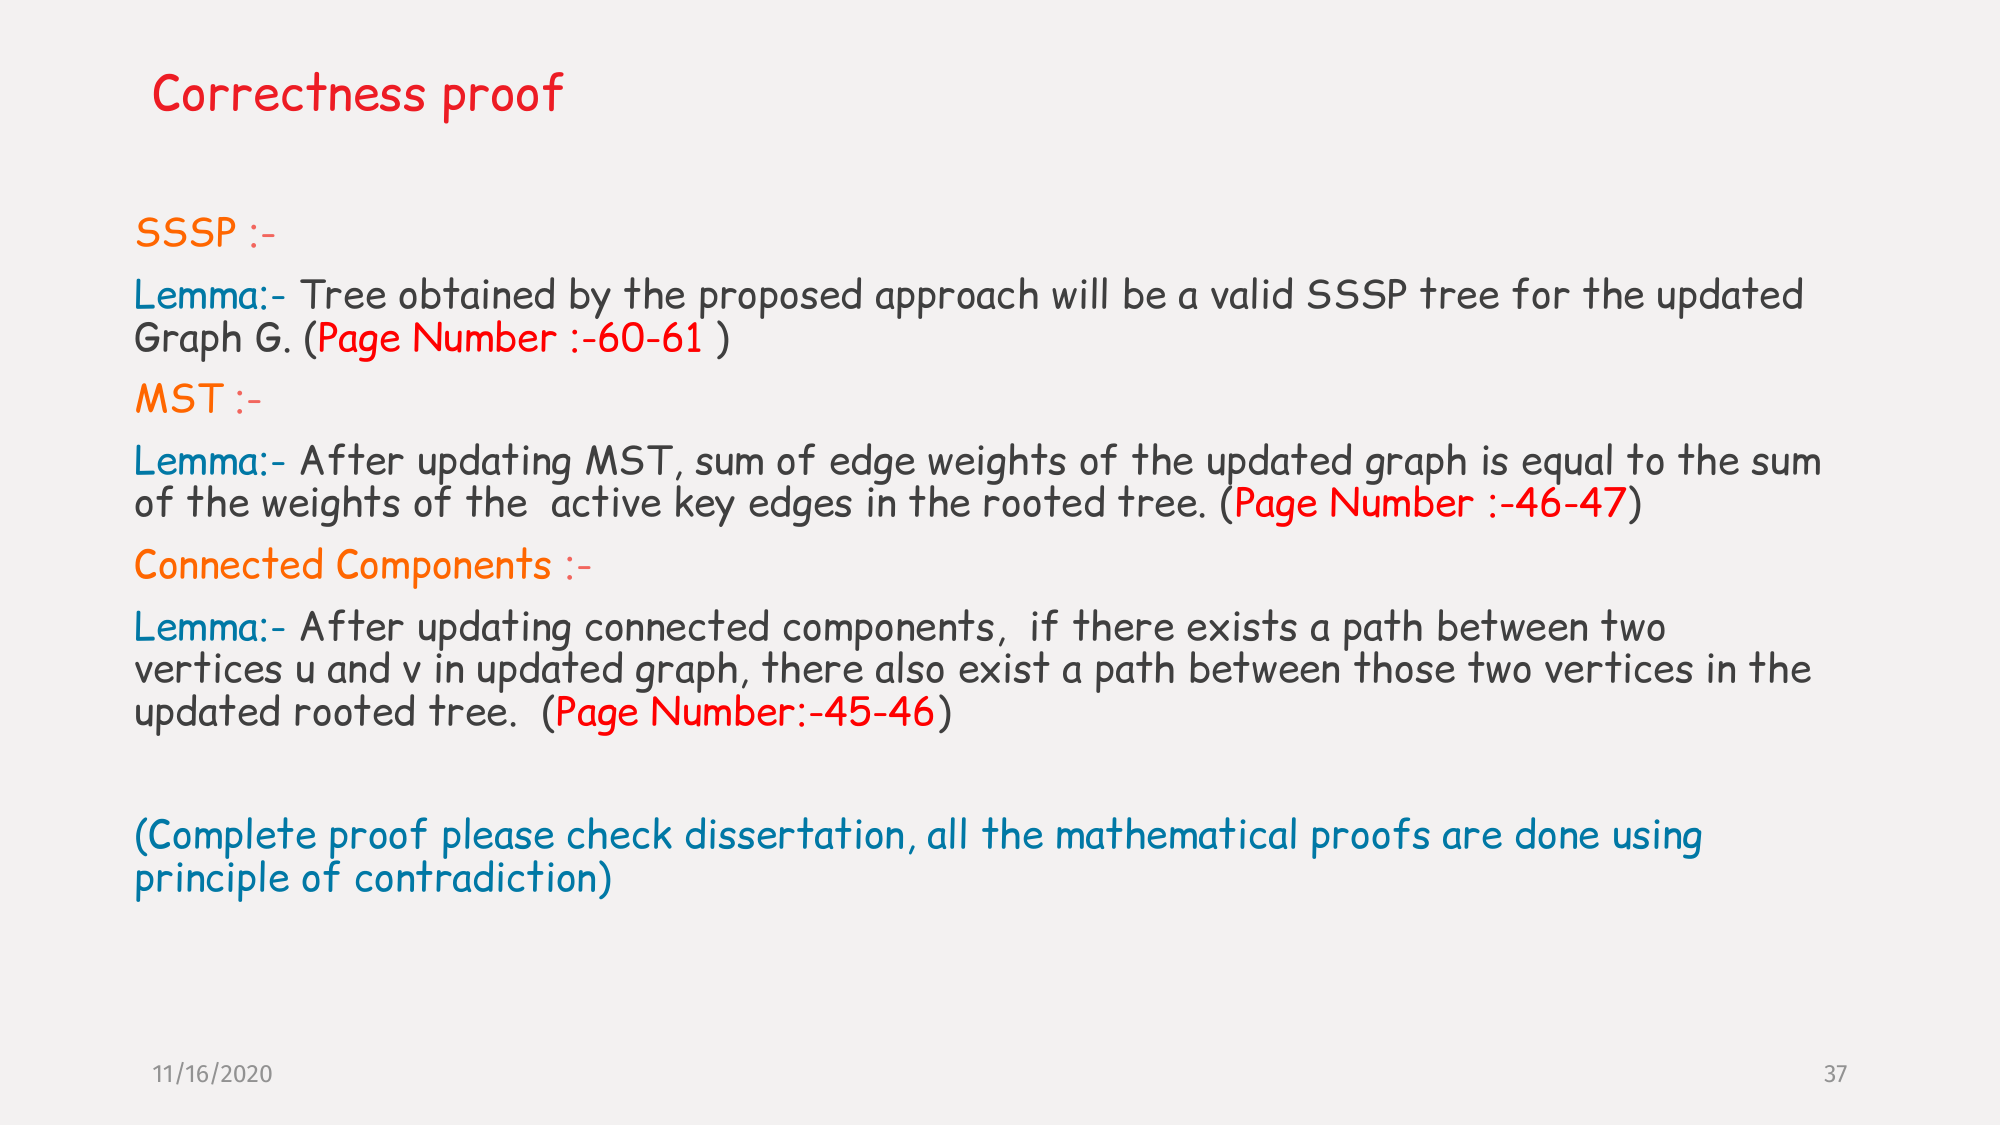

# Correctness proof
SSSP :-
Lemma:- Tree obtained by the proposed approach will be a valid SSSP tree for the updated Graph G. (Page Number :-60-61 )
MST :-
Lemma:- After updating MST, sum of edge weights of the updated graph is equal to the sum of the weights of the  active key edges in the rooted tree. (Page Number :-46-47)
Connected Components :-
Lemma:- After updating connected components,  if there exists a path between two vertices u and v in updated graph, there also exist a path between those two vertices in the updated rooted tree.  (Page Number:-45-46)

(Complete proof please check dissertation, all the mathematical proofs are done using principle of contradiction)
11/16/2020
37